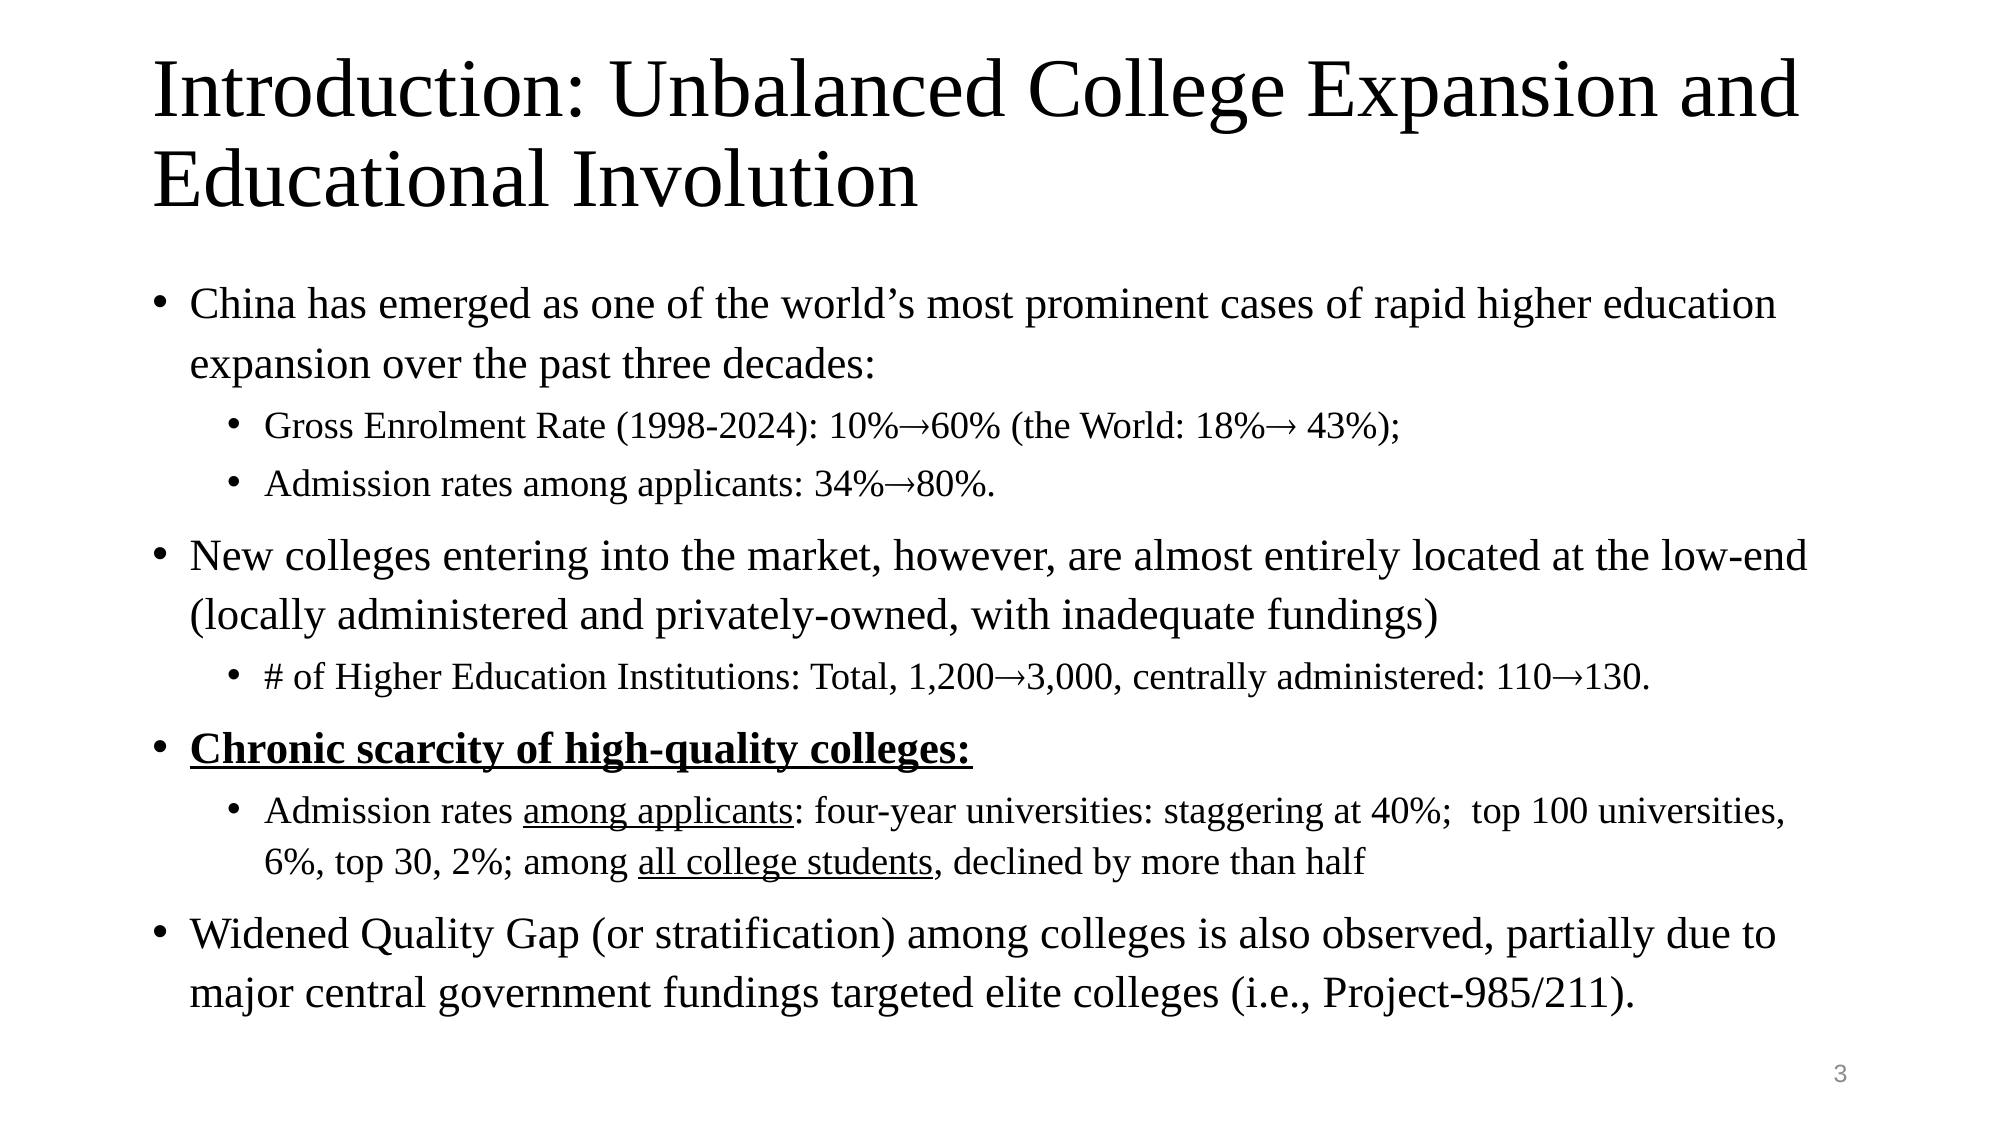

# Introduction: Unbalanced College Expansion and Educational Involution
China has emerged as one of the world’s most prominent cases of rapid higher education expansion over the past three decades:
Gross Enrolment Rate (1998-2024): 10%→60% (the World: 18%→ 43%);
Admission rates among applicants: 34%→80%.
New colleges entering into the market, however, are almost entirely located at the low-end (locally administered and privately-owned, with inadequate fundings)
# of Higher Education Institutions: Total, 1,200→3,000, centrally administered: 110→130.
Chronic scarcity of high-quality colleges:
Admission rates among applicants: four-year universities: staggering at 40%;  top 100 universities, 6%, top 30, 2%; among all college students, declined by more than half
Widened Quality Gap (or stratification) among colleges is also observed, partially due to major central government fundings targeted elite colleges (i.e., Project-985/211).

3